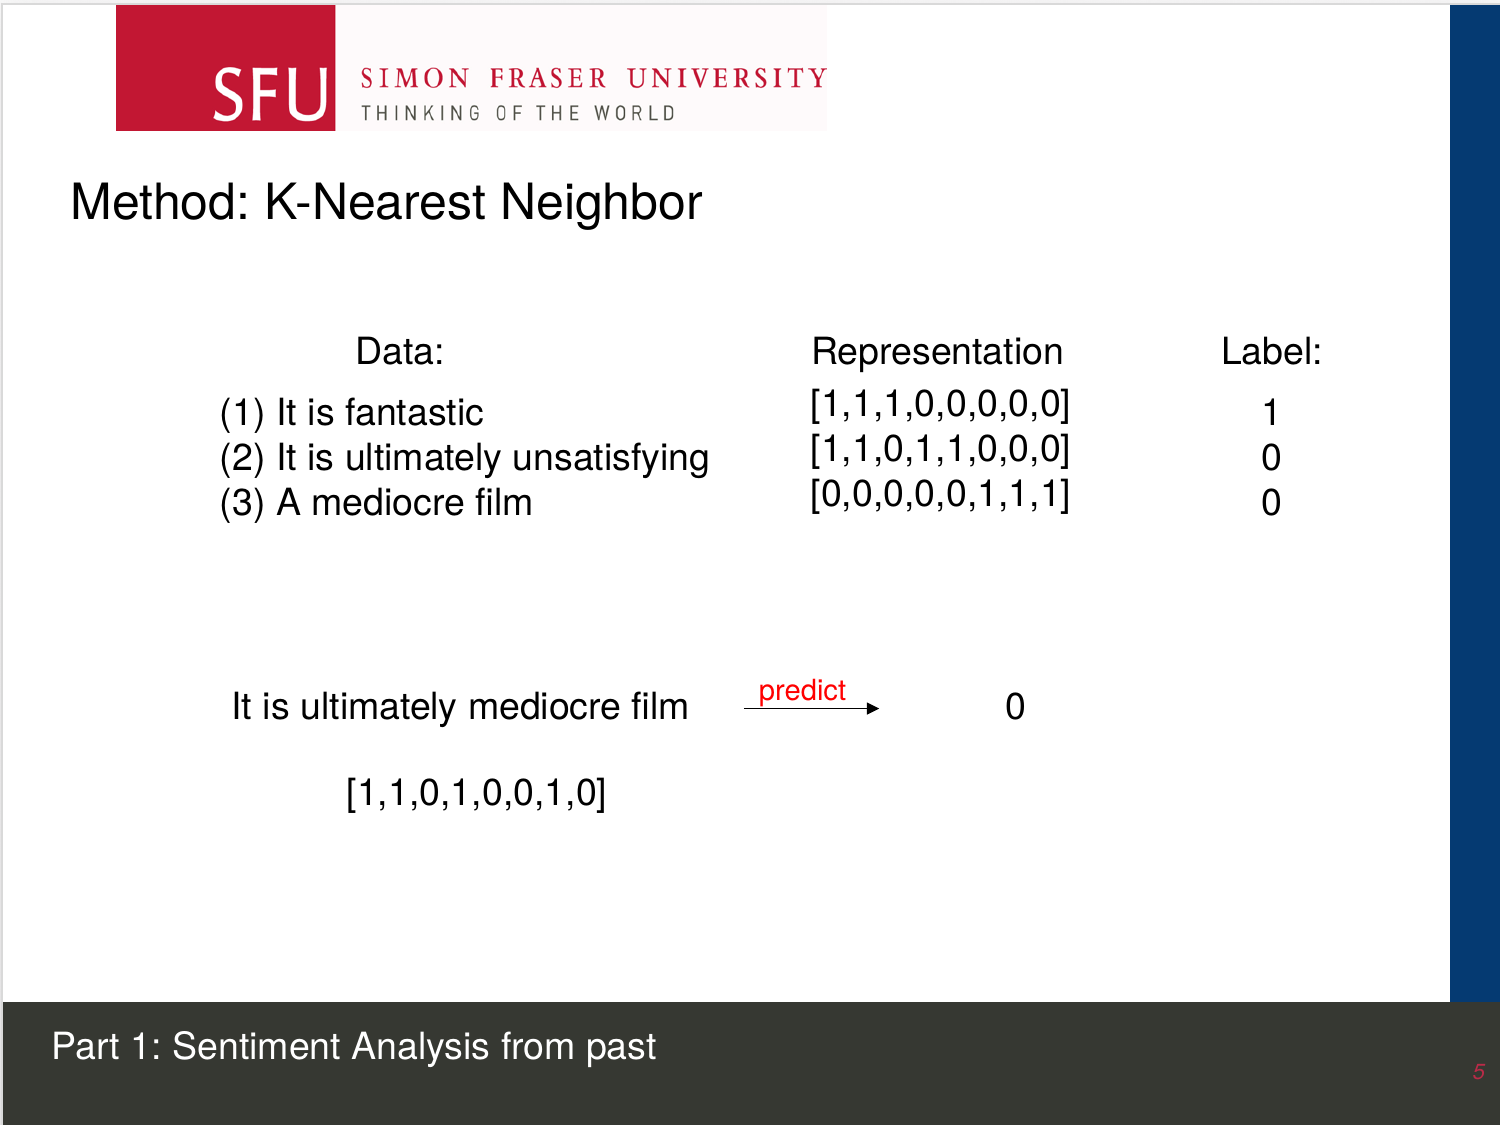

Method: K-Nearest Neighbor
Data:
Representation
Label:
[1,1,1,0,0,0,0,0]
[1,1,0,1,1,0,0,0]
[0,0,0,0,0,1,1,1]
It is fantastic
It is ultimately unsatisfying
A mediocre film
1
0
0
predict
It is ultimately mediocre film
0
[1,1,0,1,0,0,1,0]
Part 1: Sentiment Analysis from past
5